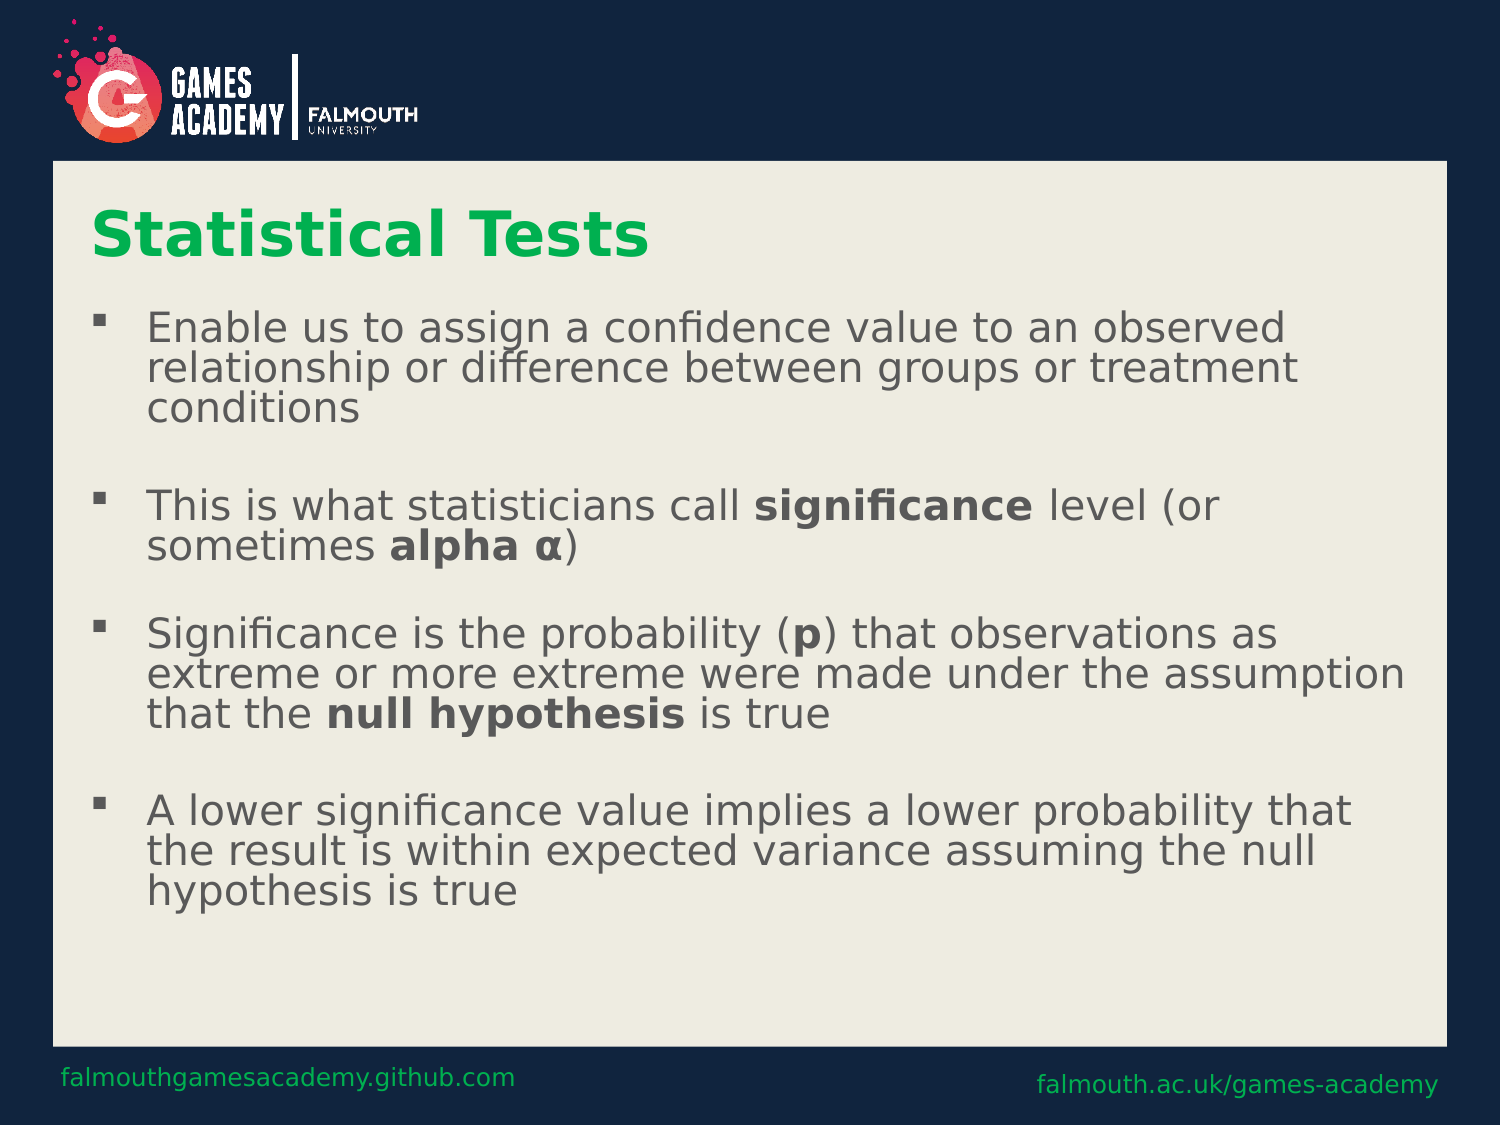

# Statistical Tests
Enable us to assign a confidence value to an observed relationship or difference between groups or treatment conditions
This is what statisticians call significance level (or sometimes alpha α)
Significance is the probability (p) that observations as extreme or more extreme were made under the assumption that the null hypothesis is true

A lower significance value implies a lower probability that the result is within expected variance assuming the null hypothesis is true